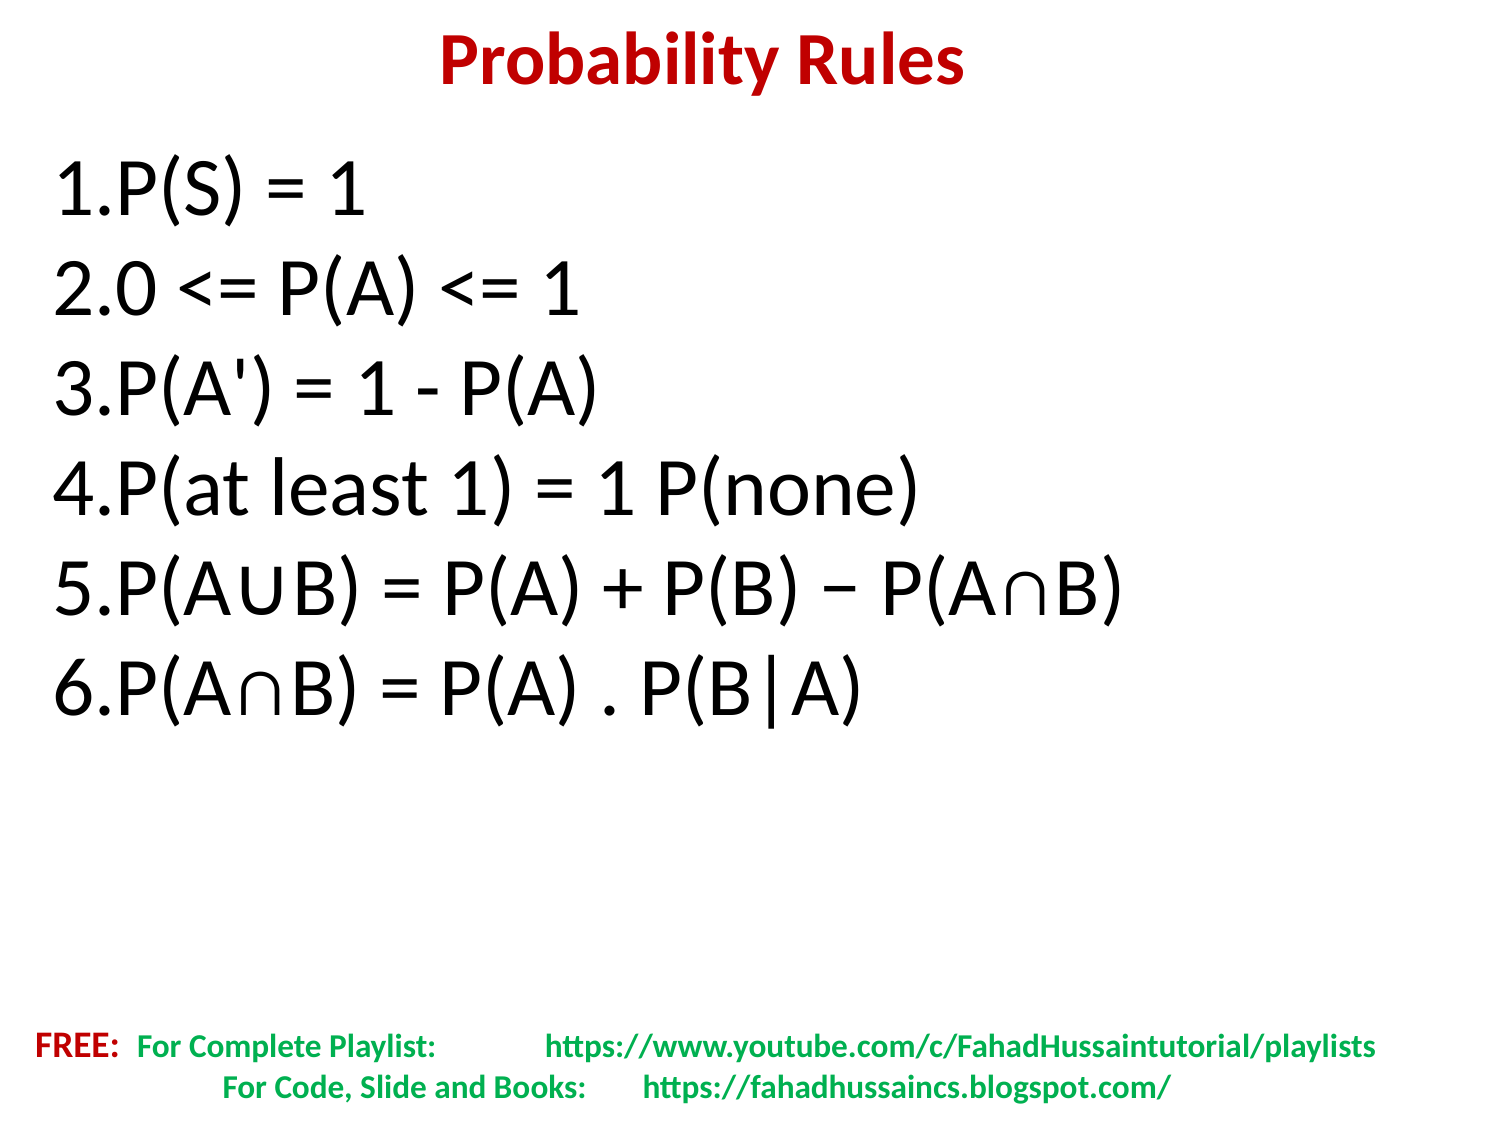

Probability Rules
P(S) = 1
0 <= P(A) <= 1
P(A') = 1 - P(A)
P(at least 1) = 1 P(none)
P(A∪B) = P(A) + P(B) − P(A∩B)
P(A∩B) = P(A) . P(B|A)
FREE:  For Complete Playlist: 	        https://www.youtube.com/c/FahadHussaintutorial/playlists
	     For Code, Slide and Books:	 https://fahadhussaincs.blogspot.com/